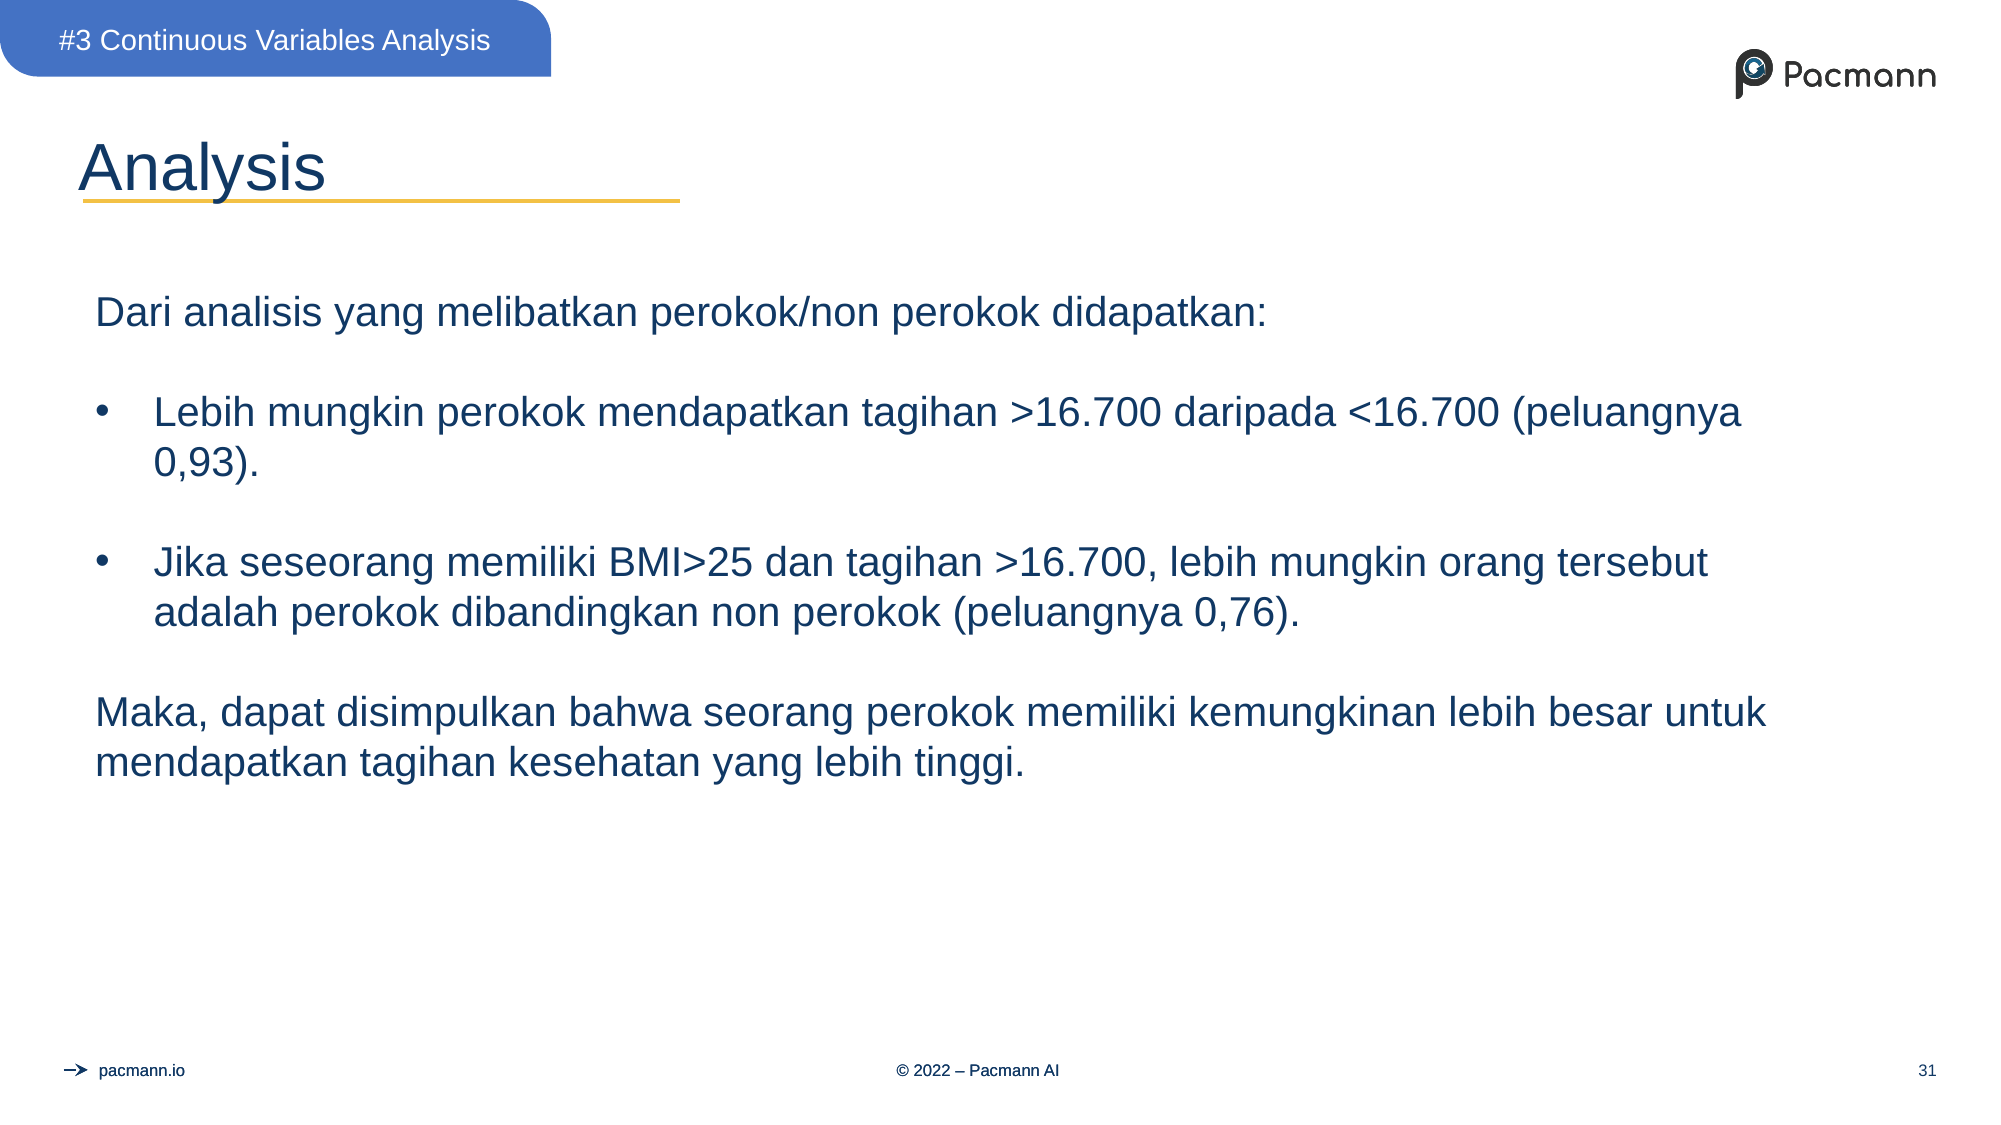

#3 Continuous Variables Analysis
# Analysis
Dari analisis yang melibatkan perokok/non perokok didapatkan:

Lebih mungkin perokok mendapatkan tagihan >16.700 daripada <16.700 (peluangnya 0,93).

Jika seseorang memiliki BMI>25 dan tagihan >16.700, lebih mungkin orang tersebut adalah perokok dibandingkan non perokok (peluangnya 0,76).

Maka, dapat disimpulkan bahwa seorang perokok memiliki kemungkinan lebih besar untuk mendapatkan tagihan kesehatan yang lebih tinggi.